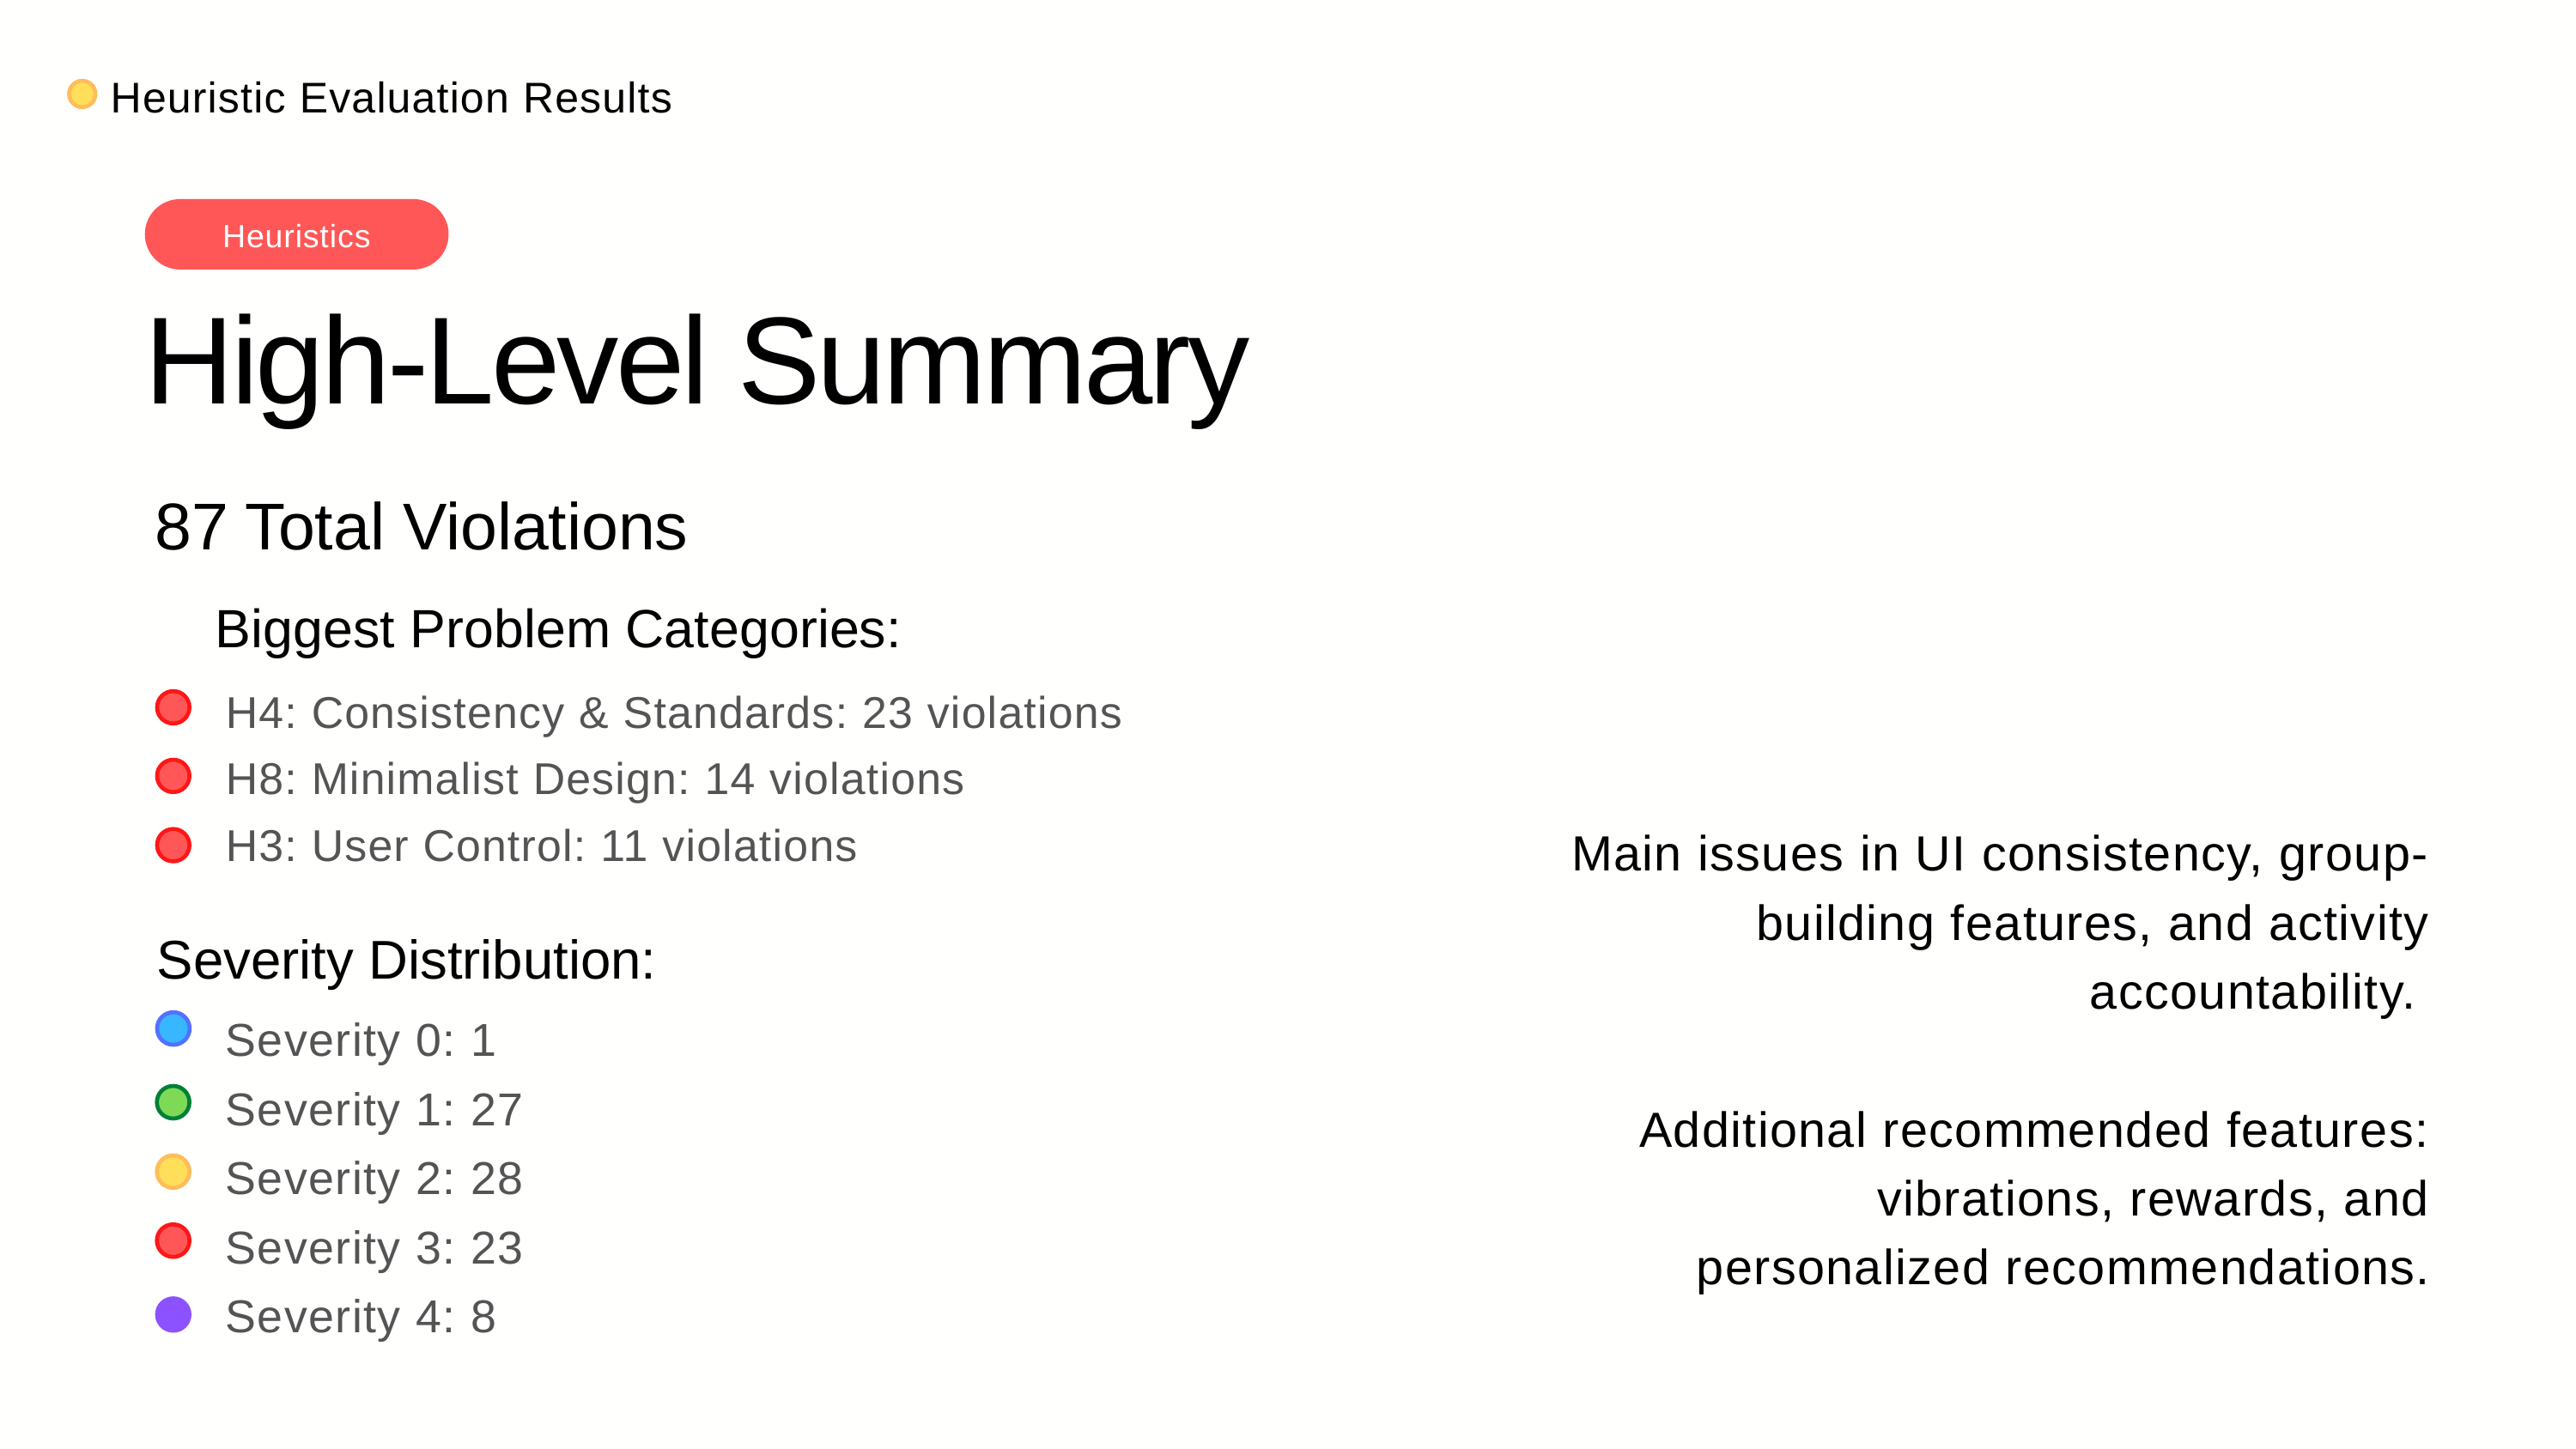

Heuristic Evaluation Results

Heuristics
High-Level Summary
87 Total Violations
Biggest Problem Categories:
H4: Consistency & Standards: 23 violations
H8: Minimalist Design: 14 violations
H3: User Control: 11 violations

Main issues in UI consistency, group-building features, and activity accountability.

Additional recommended features: vibrations, rewards, and personalized recommendations.

Severity Distribution:
Severity 0: 1
Severity 1: 27
Severity 2: 28
Severity 3: 23
Severity 4: 8